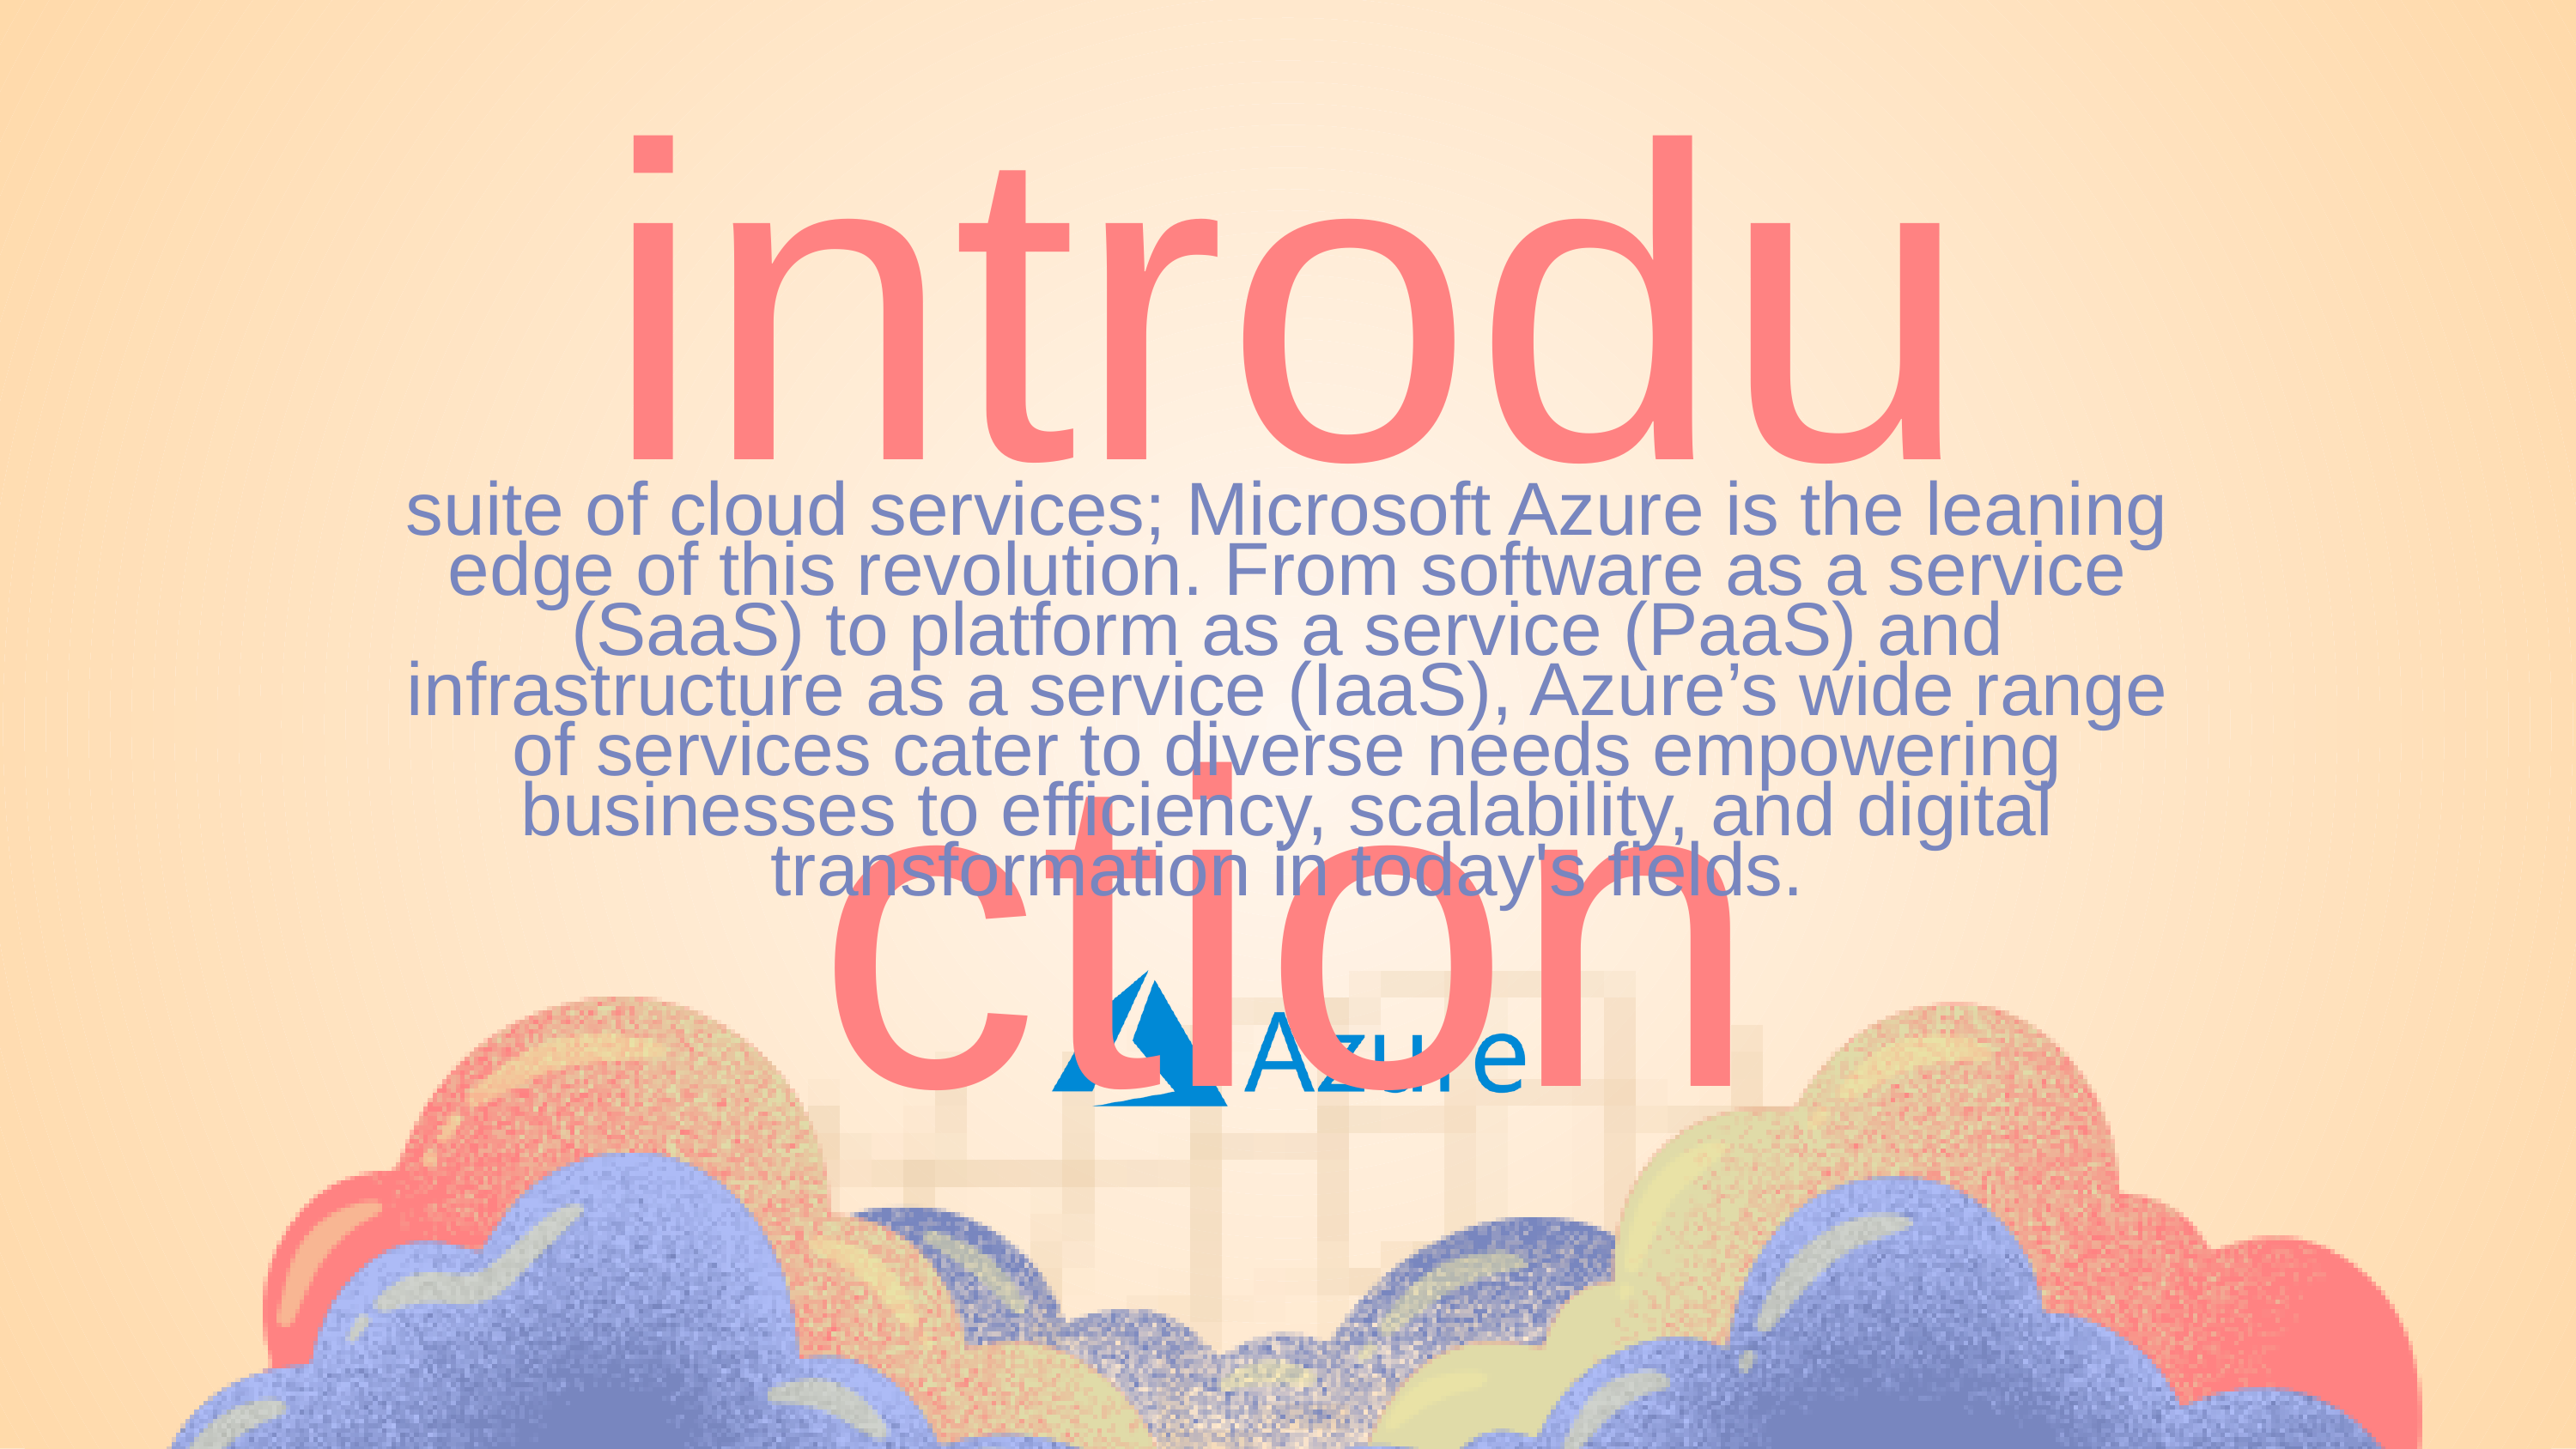

introduction
suite of cloud services; Microsoft Azure is the leaning edge of this revolution. From software as a service (SaaS) to platform as a service (PaaS) and infrastructure as a service (IaaS), Azure’s wide range of services cater to diverse needs empowering businesses to efficiency, scalability, and digital transformation in today's fields.